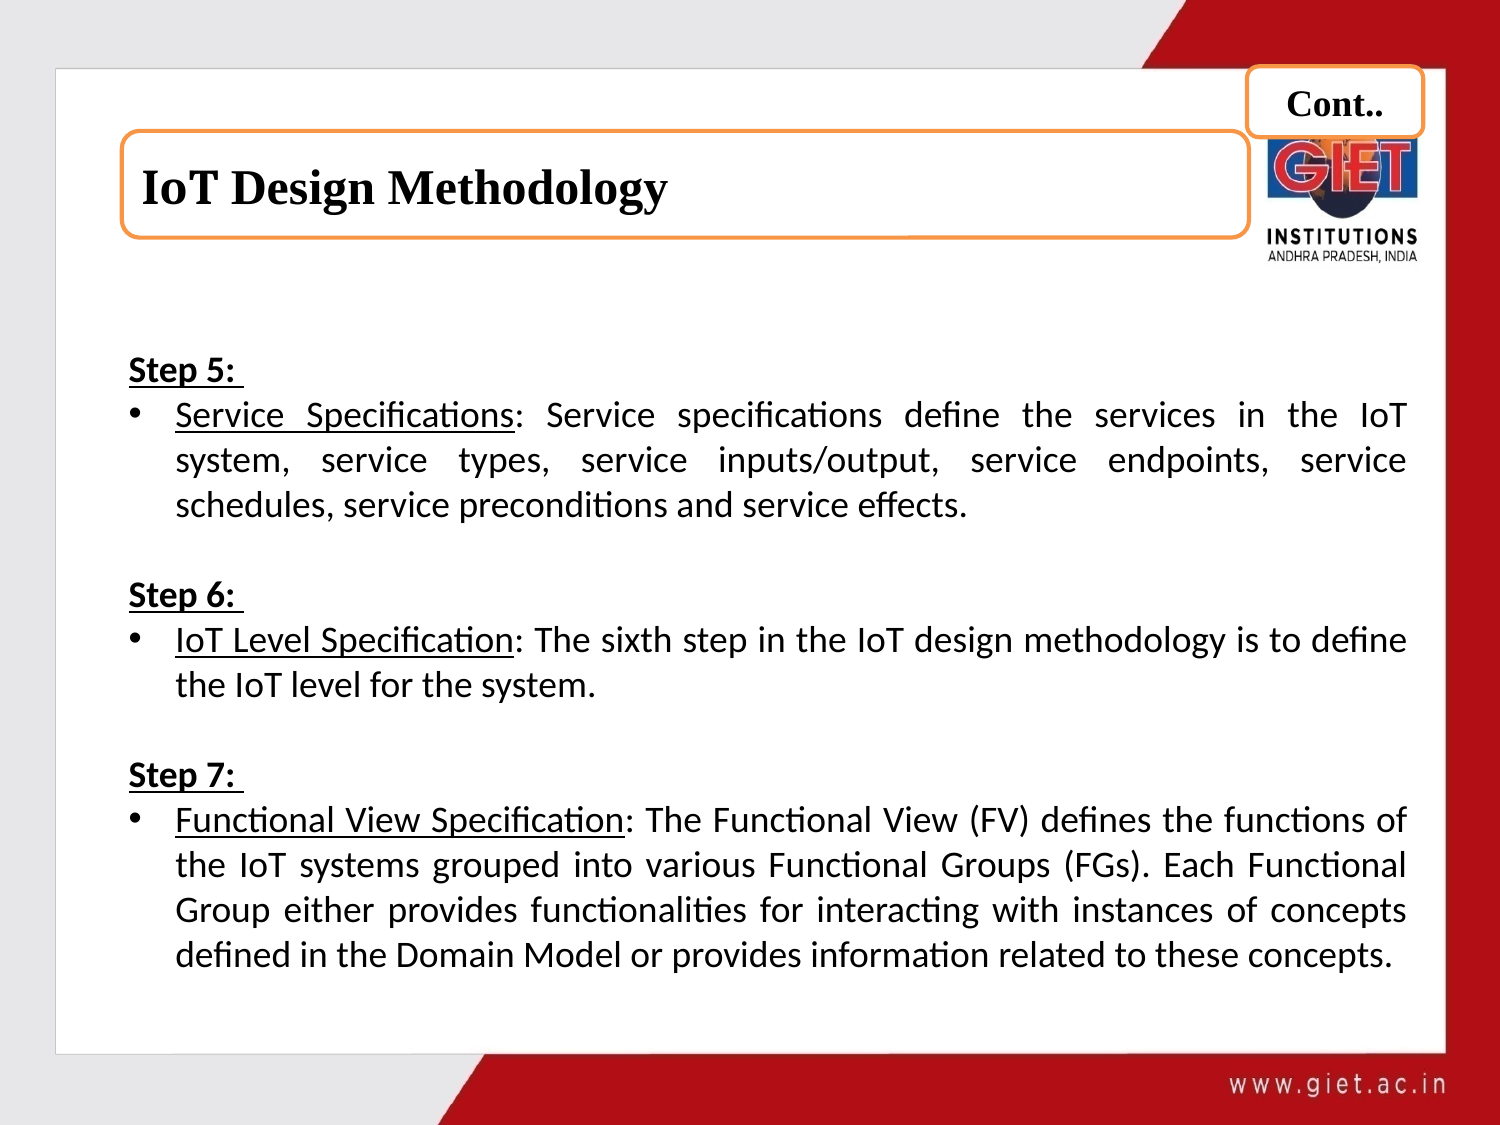

Cont..
IoT Design Methodology
Step 5:
Service Specifications: Service specifications define the services in the IoT system, service types, service inputs/output, service endpoints, service schedules, service preconditions and service effects.

Step 6:
IoT Level Specification: The sixth step in the IoT design methodology is to define the IoT level for the system.

Step 7:
Functional View Specification: The Functional View (FV) defines the functions of the IoT systems grouped into various Functional Groups (FGs). Each Functional Group either provides functionalities for interacting with instances of concepts defined in the Domain Model or provides information related to these concepts.